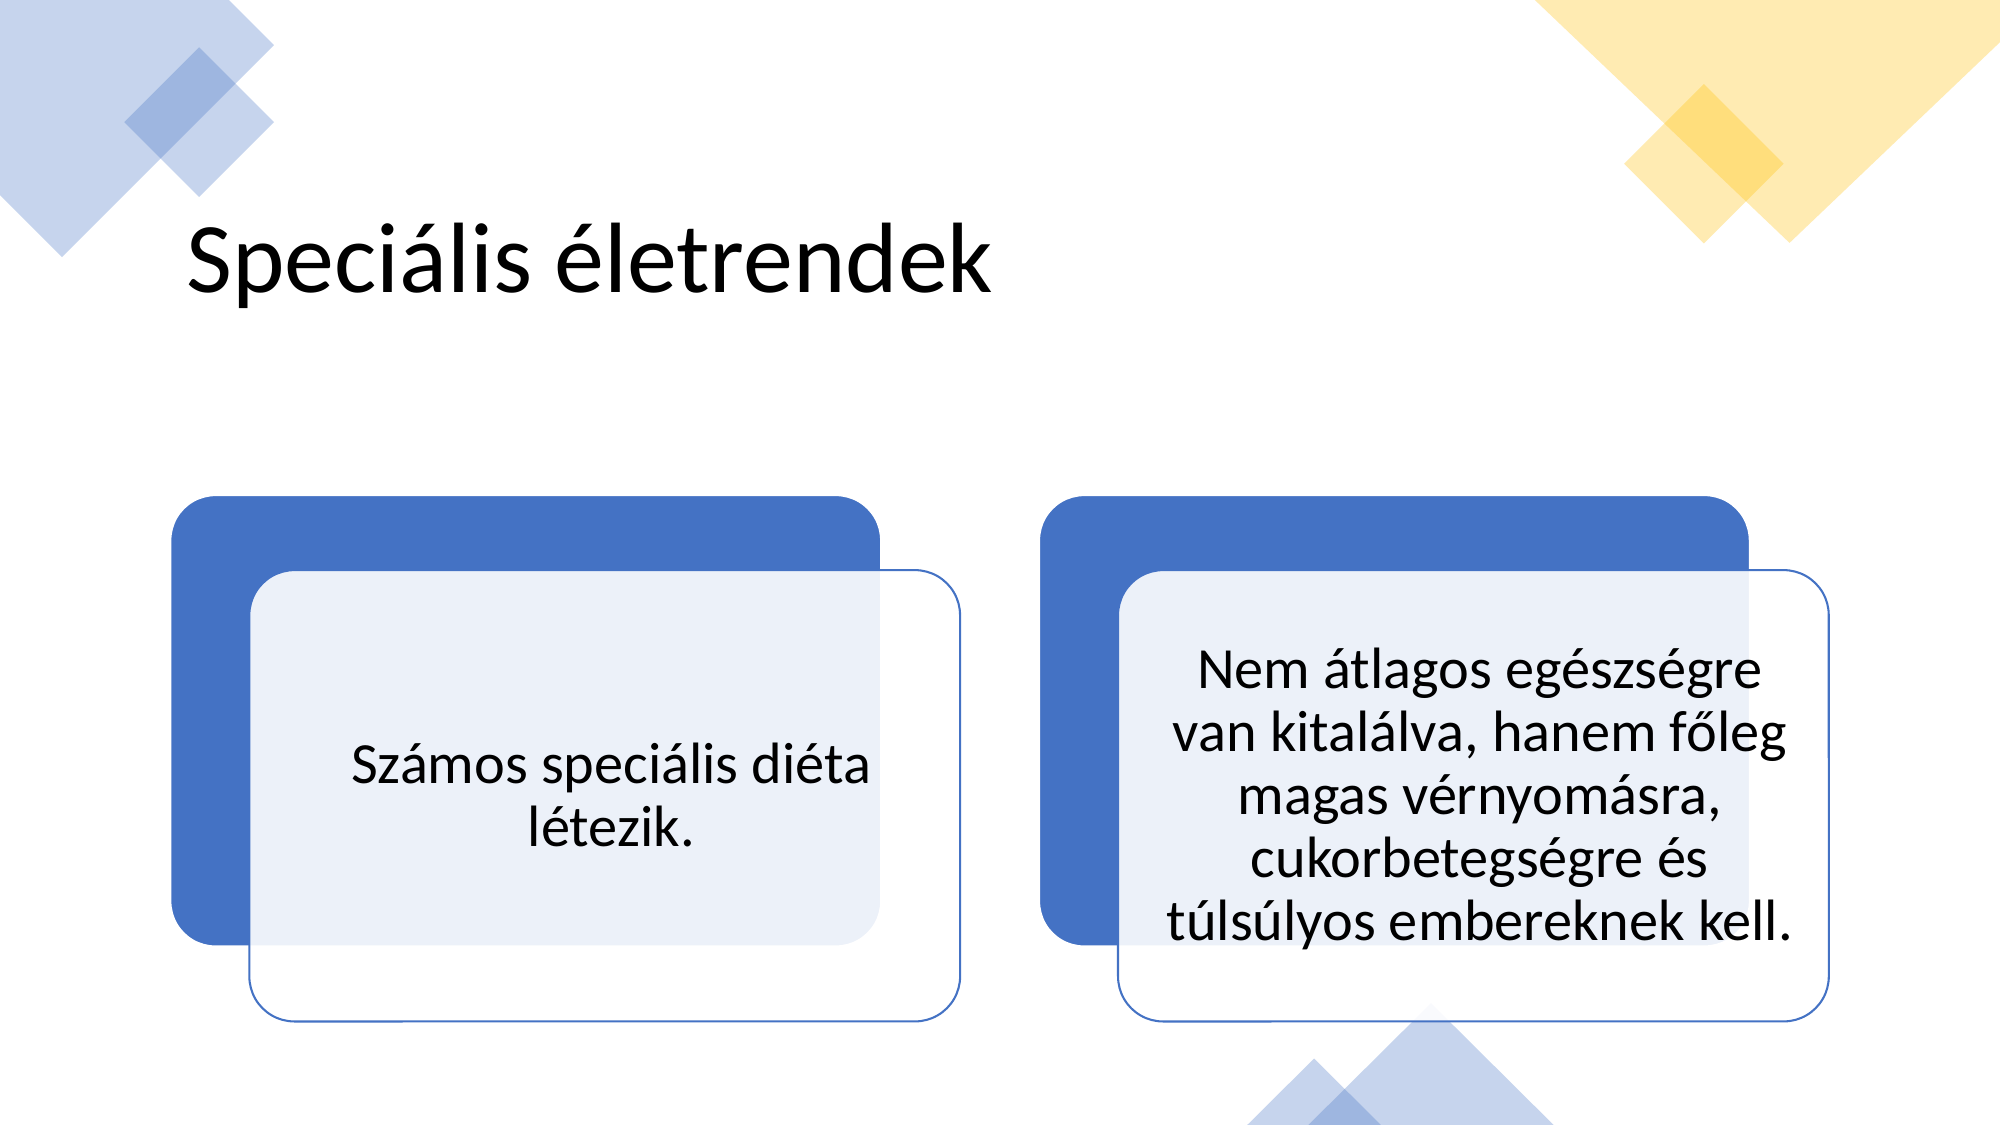

# Speciális életrendek
Számos speciális diéta létezik.
Nem átlagos egészségre van kitalálva, hanem főleg magas vérnyomásra, cukorbetegségre és túlsúlyos embereknek kell.